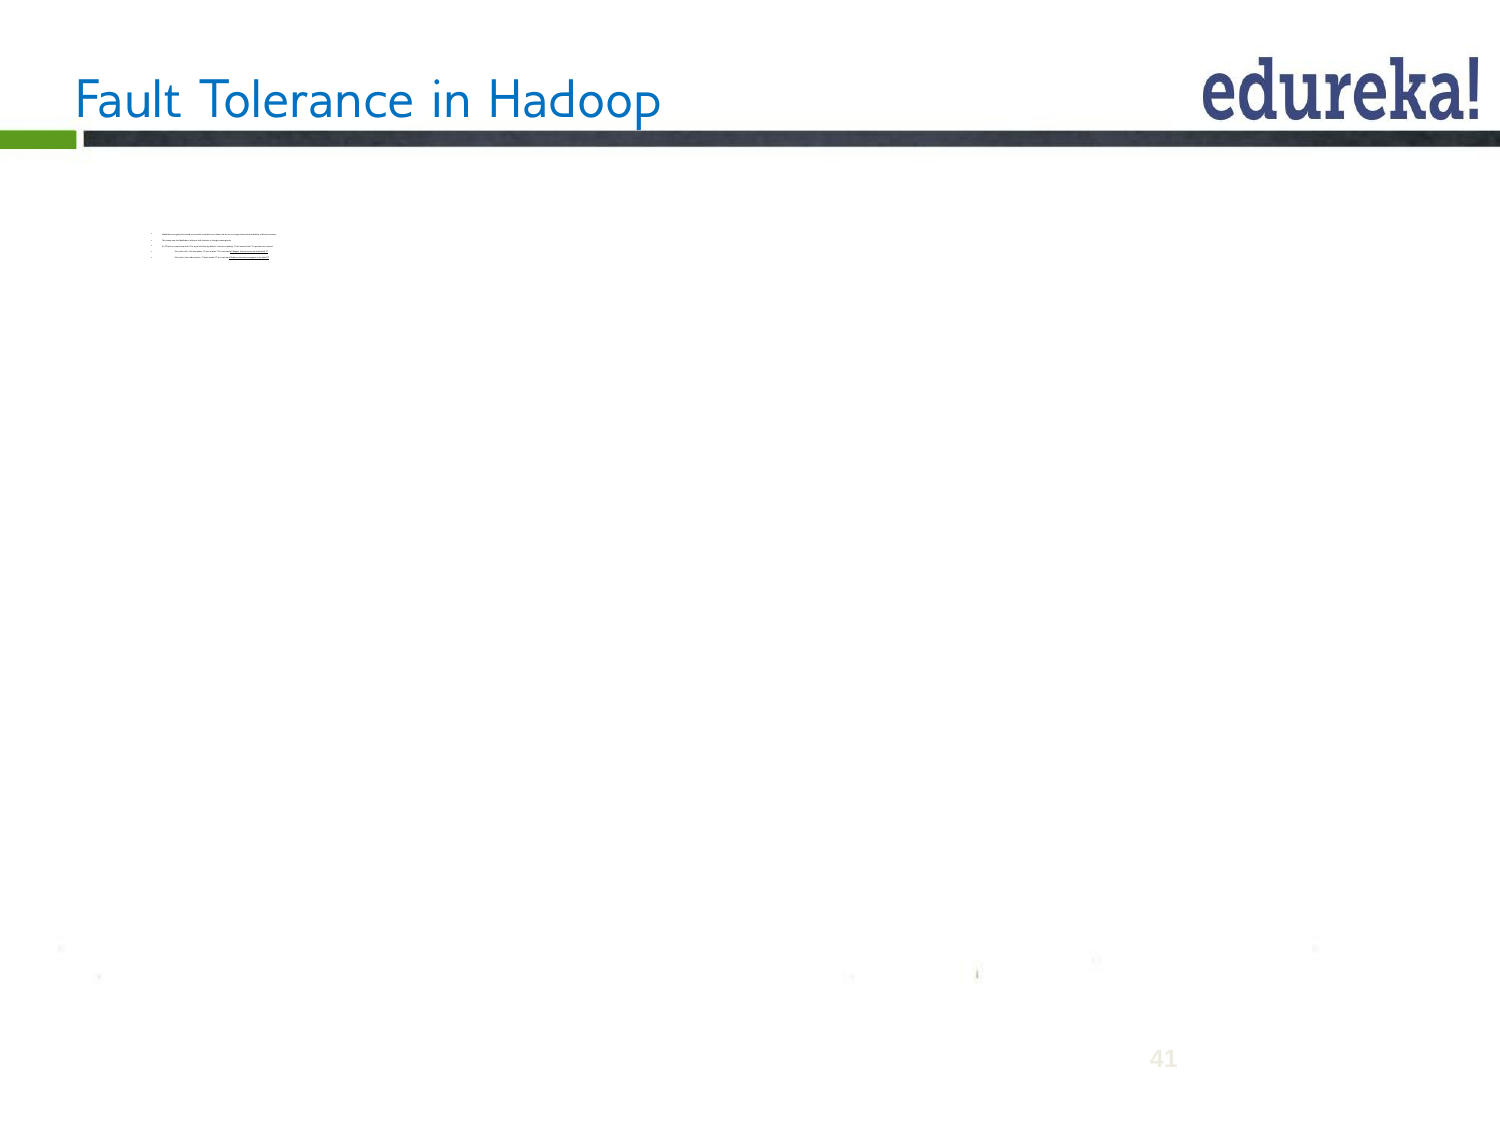

# Fault Tolerance in Hadoop
MapReduce can guide jobs toward a successful completion even when jobs are run on a large cluster where probability of failures increases

The primary way that MapReduce achieves fault tolerance is through restarting tasks

If a TT fails to communicate with JT for a period of time (by default, 1 minute in Hadoop), JT will assume that TT in question has crashed

If the job is still in the map phase, JT asks another TT to re-execute all Mappers that previously ran at the failed TT

If the job is in the reduce phase, JT asks another TT to re-execute all Reducers that were in progress on the failed TT

41